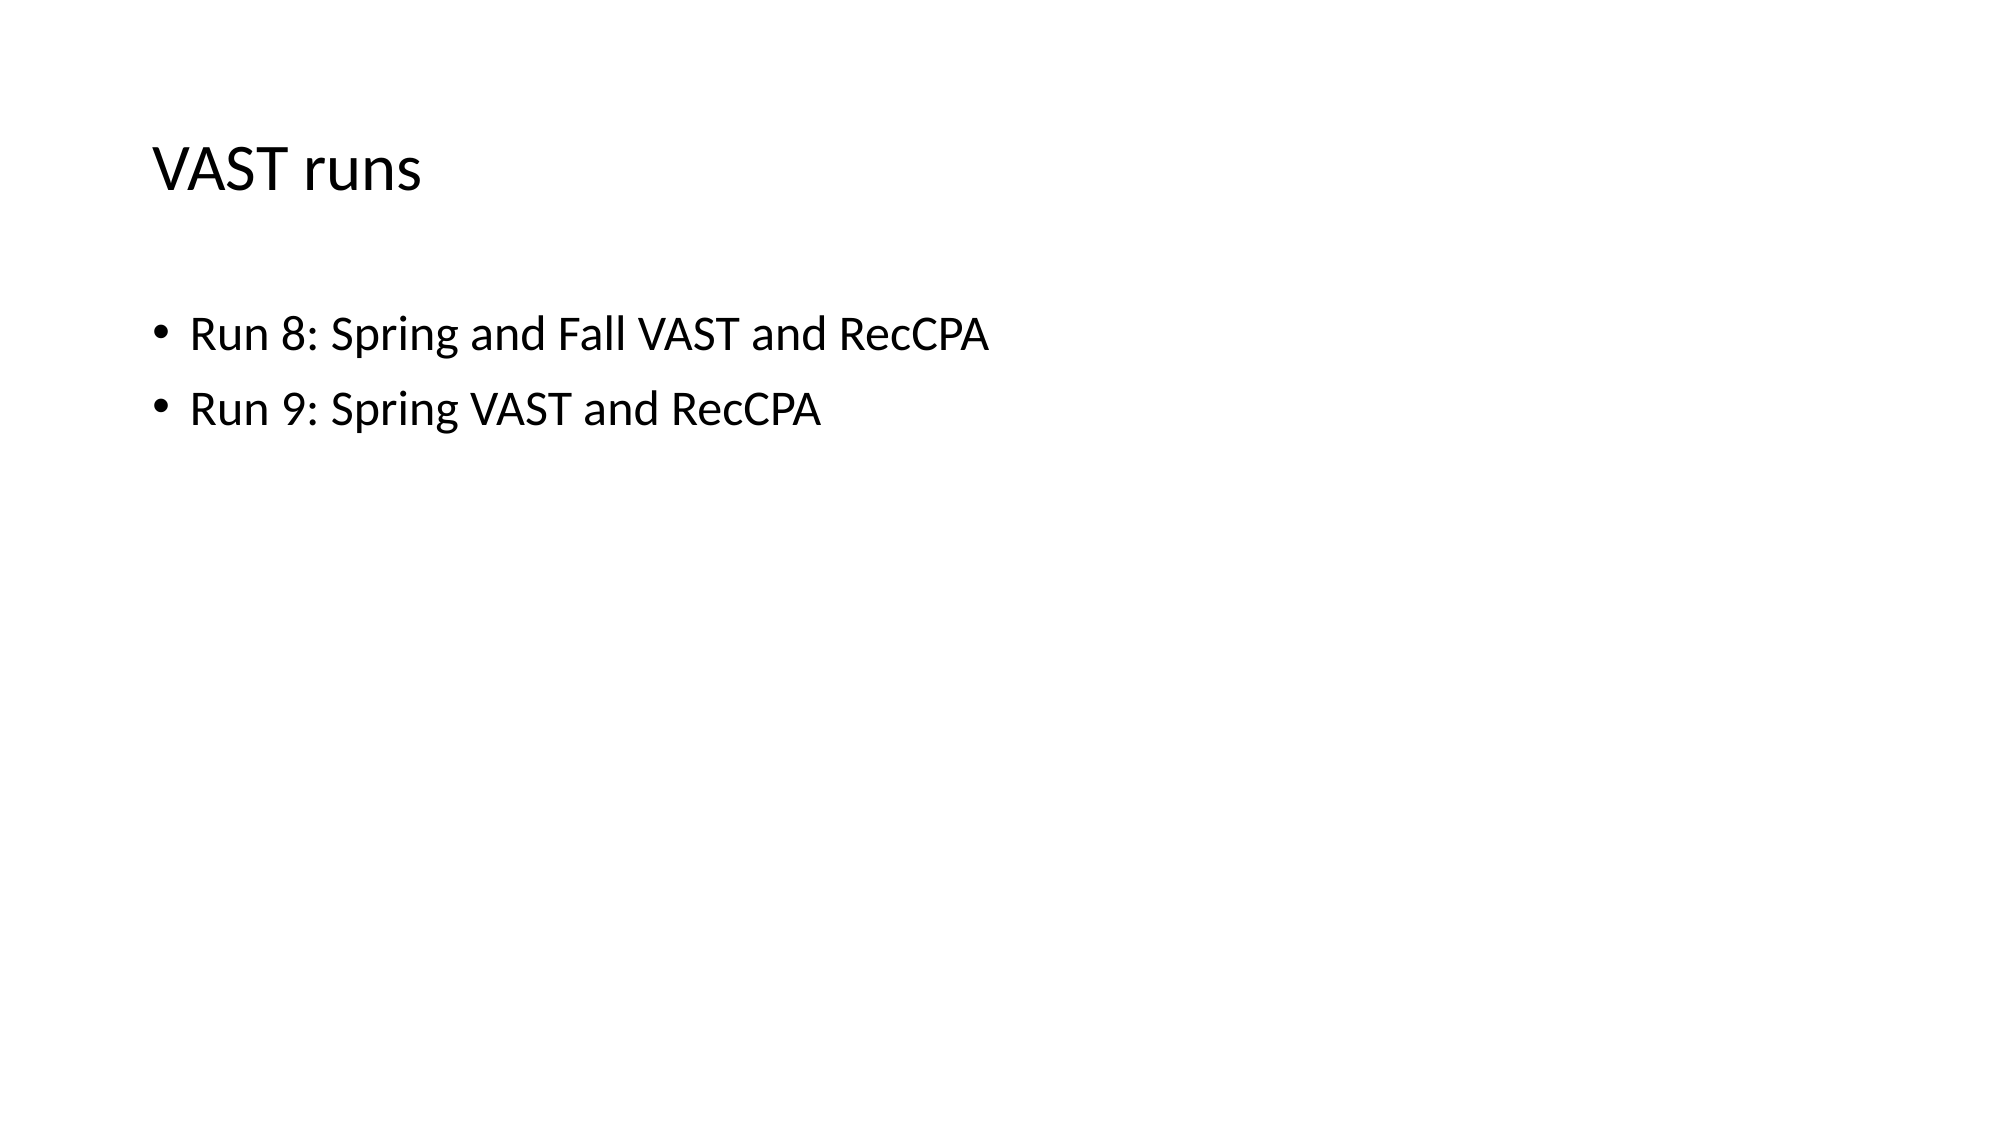

# VAST runs
Run 8: Spring and Fall VAST and RecCPA
Run 9: Spring VAST and RecCPA